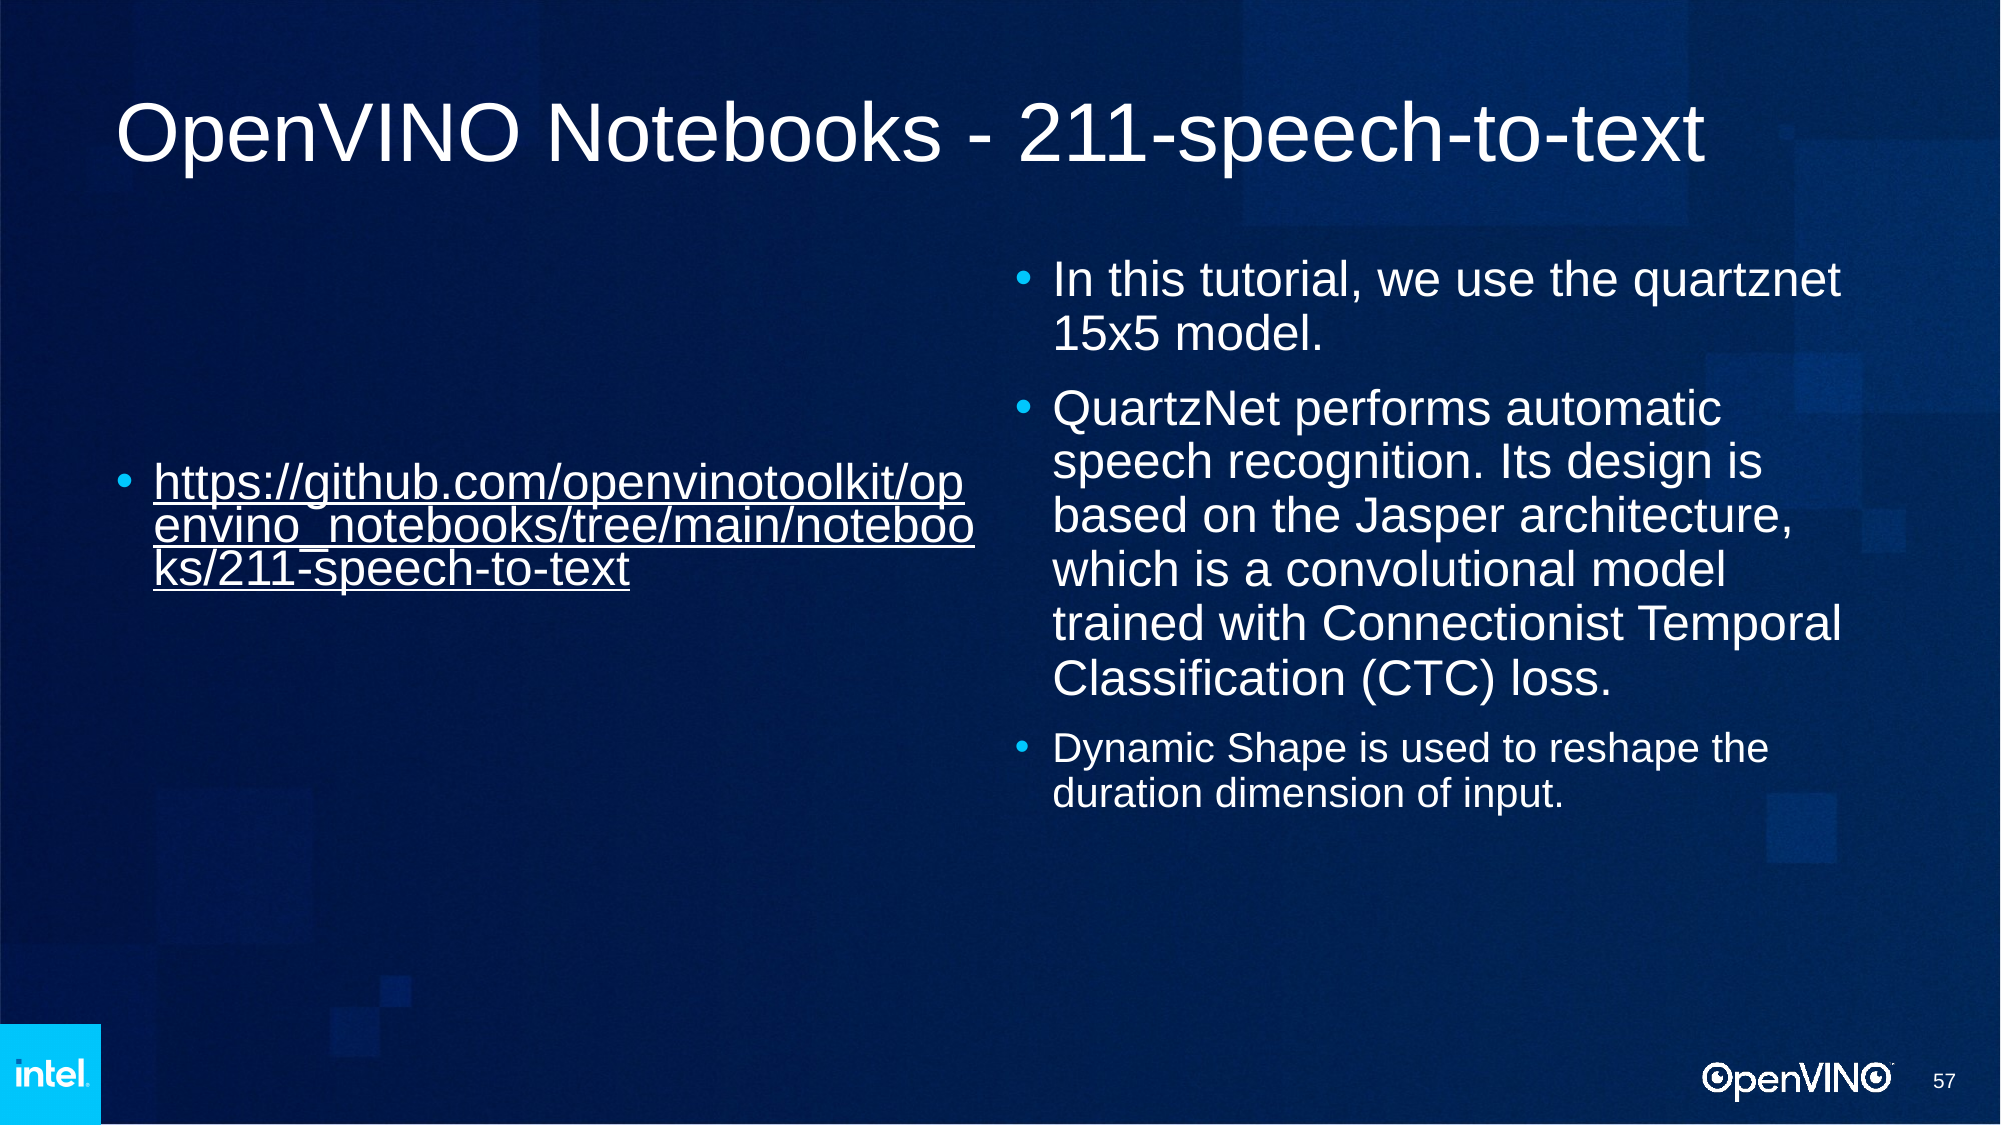

# OpenVINO Notebooks - 211-speech-to-text
In this tutorial, we use the quartznet 15x5 model.
QuartzNet performs automatic speech recognition. Its design is based on the Jasper architecture, which is a convolutional model trained with Connectionist Temporal Classification (CTC) loss.
Dynamic Shape is used to reshape the duration dimension of input.
https://github.com/openvinotoolkit/openvino_notebooks/tree/main/notebooks/211-speech-to-text